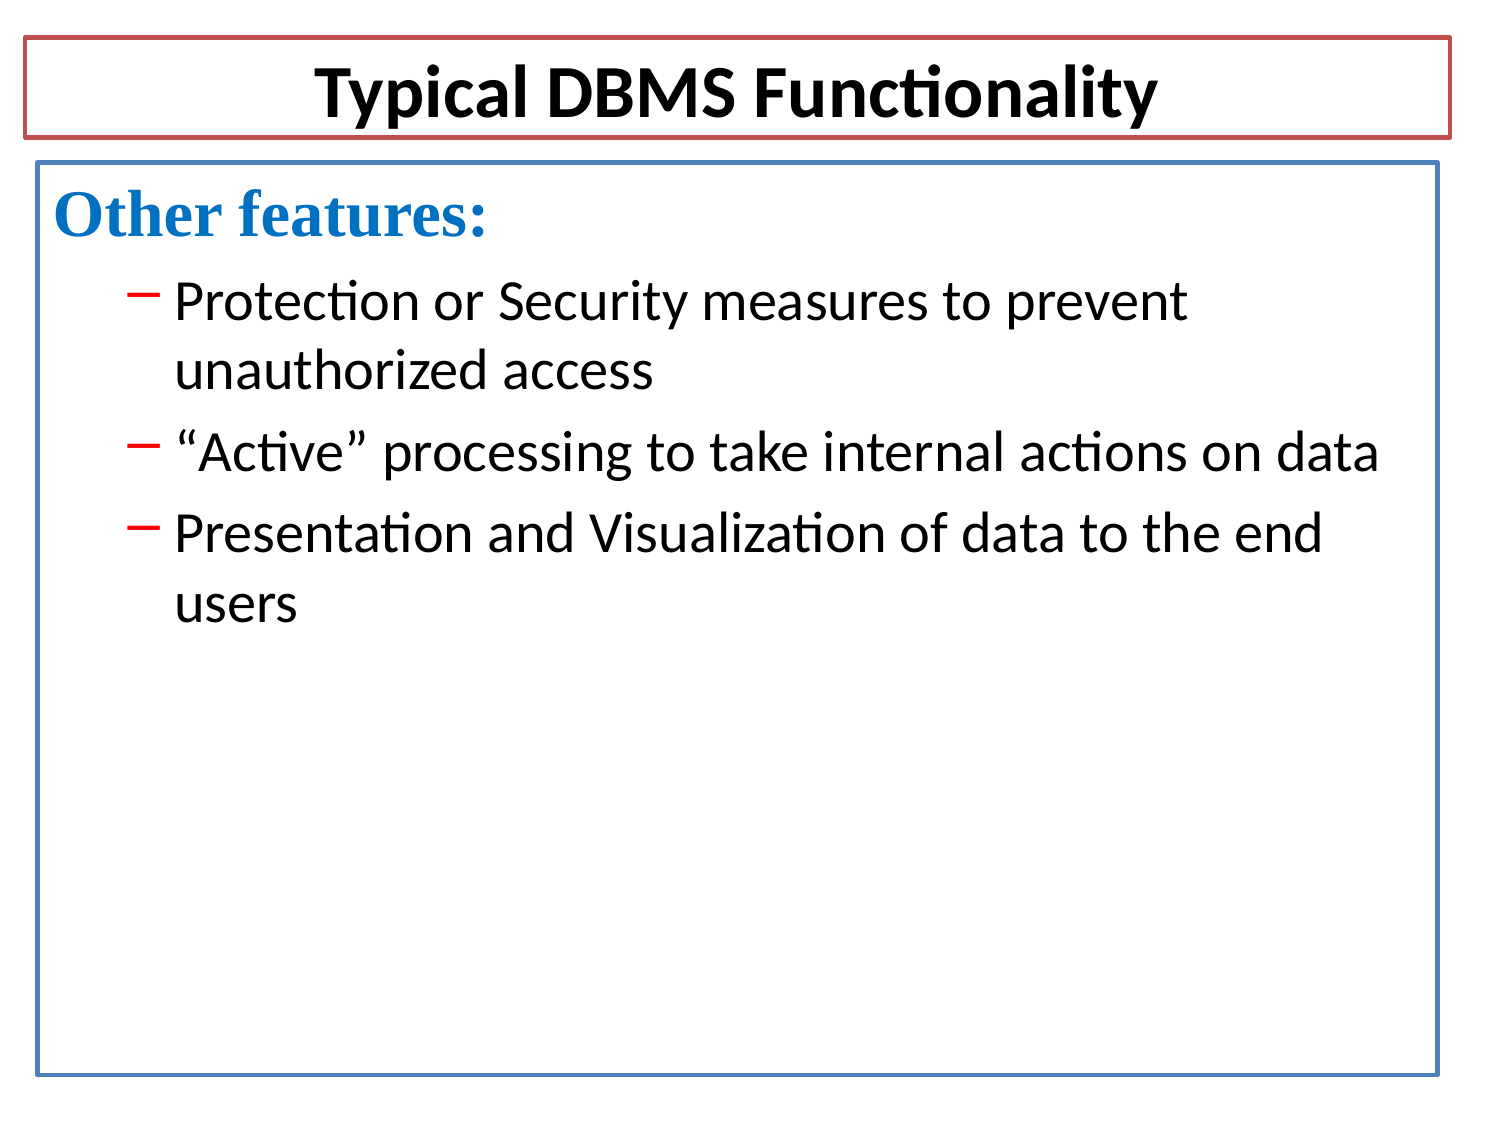

# Typical DBMS Functionality
Other features:
Protection or Security measures to prevent unauthorized access
“Active” processing to take internal actions on data
Presentation and Visualization of data to the end users